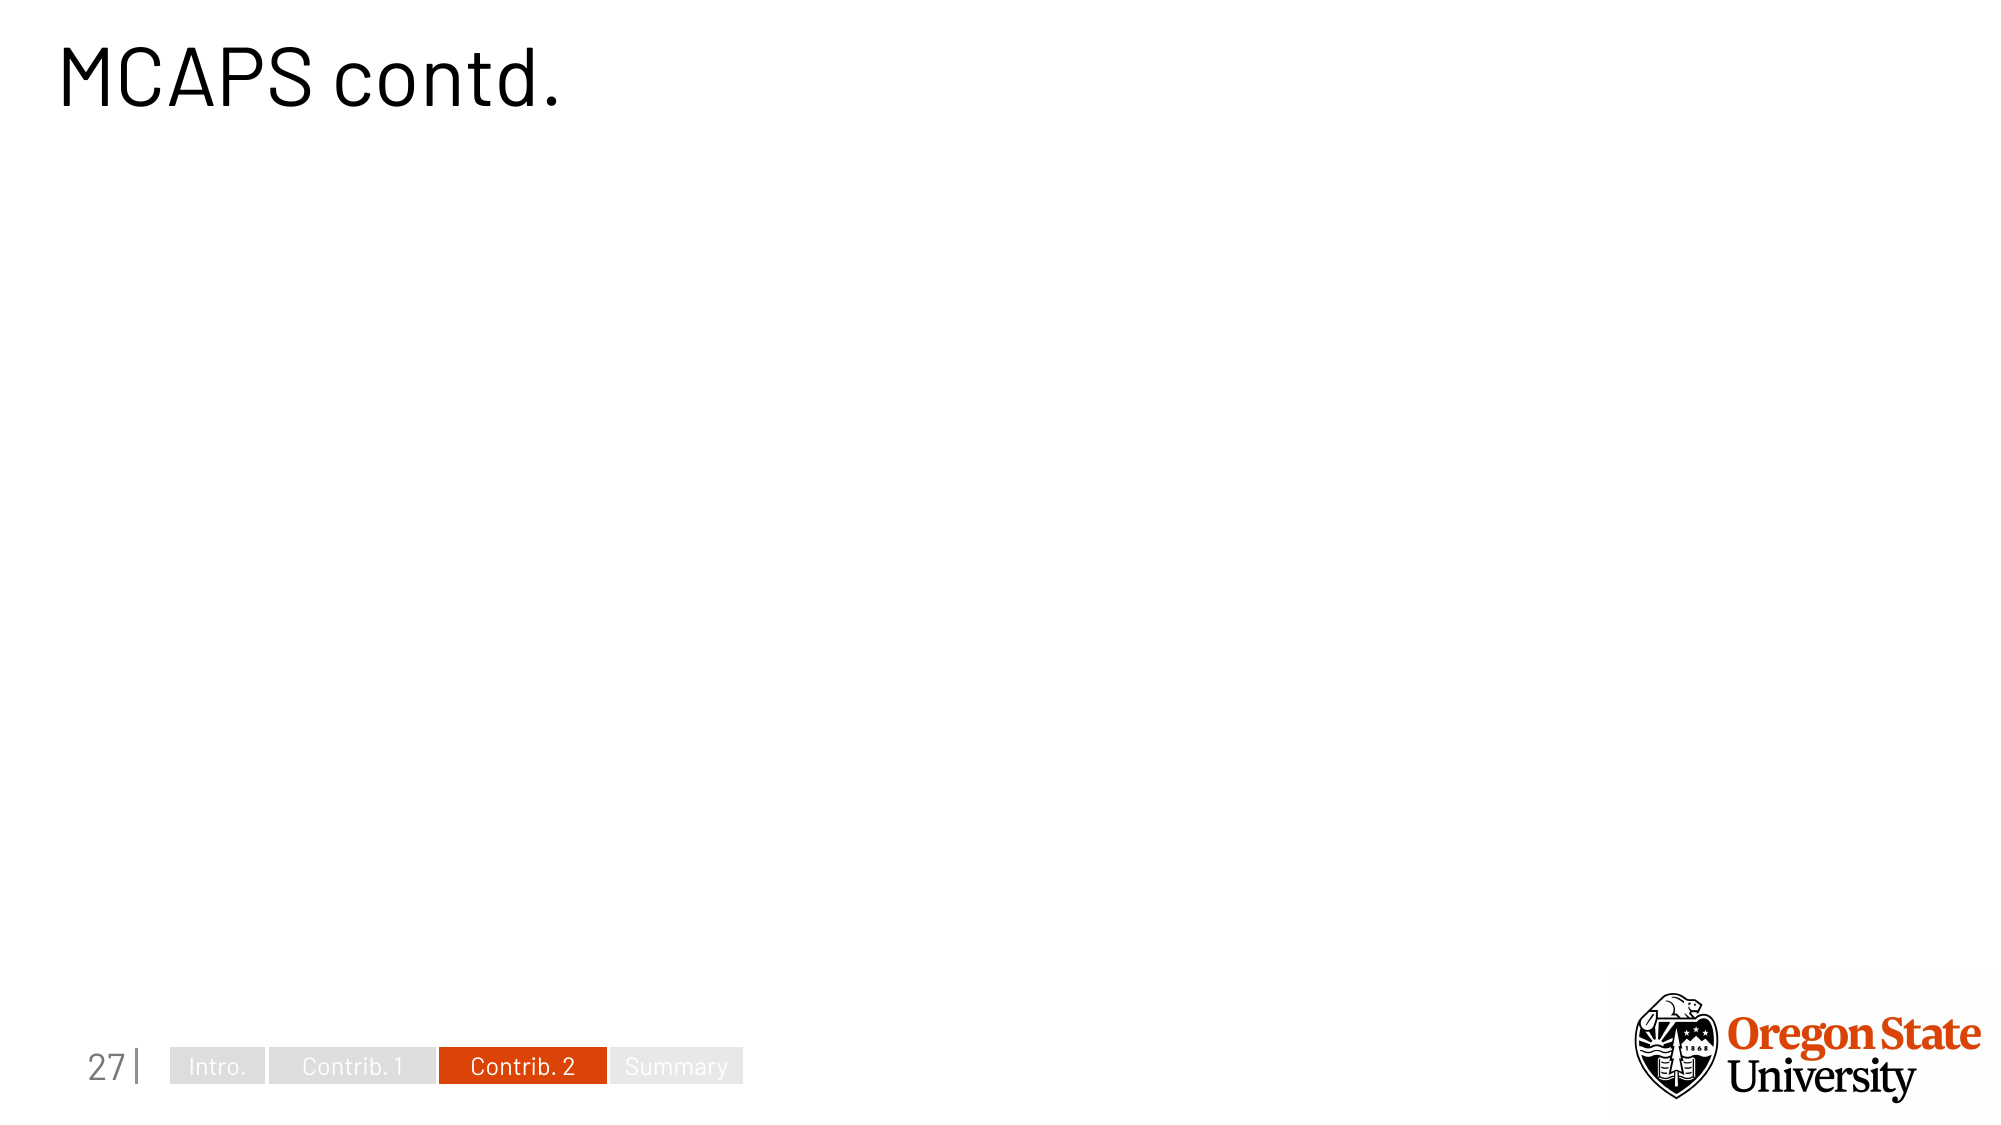

# MCAPS contd.
27
Intro.
Contrib. 1
Contrib. 2
Summary